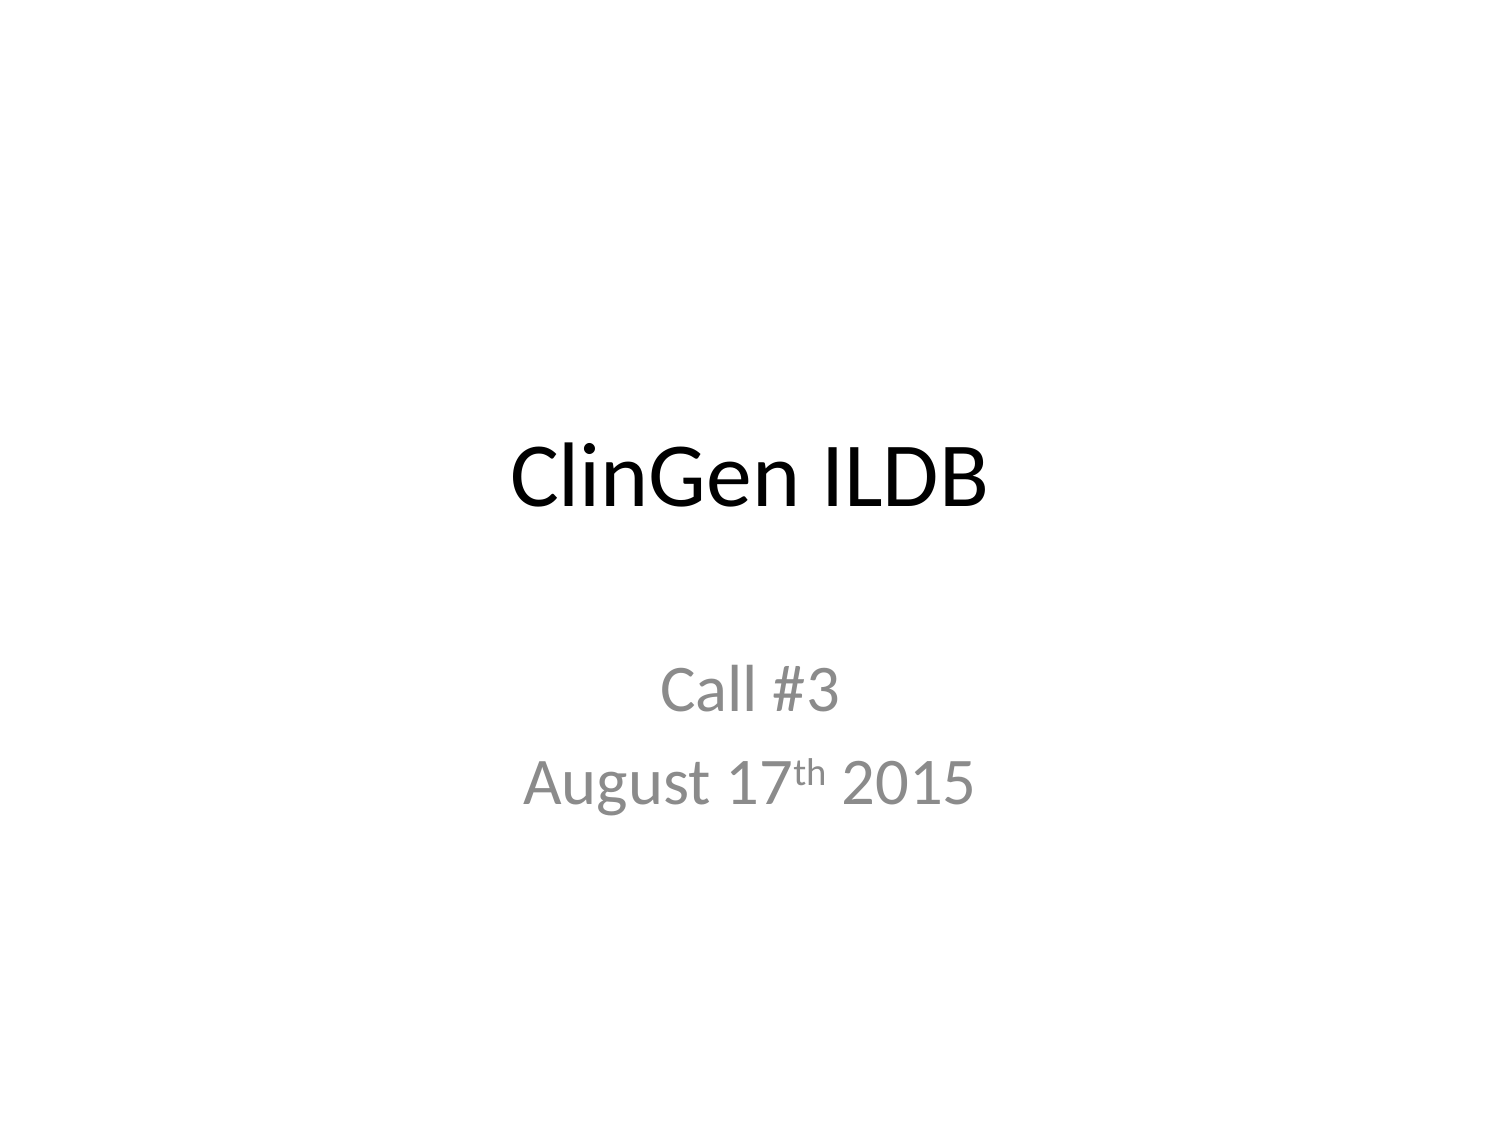

# ClinGen ILDB
Call #3
August 17th 2015